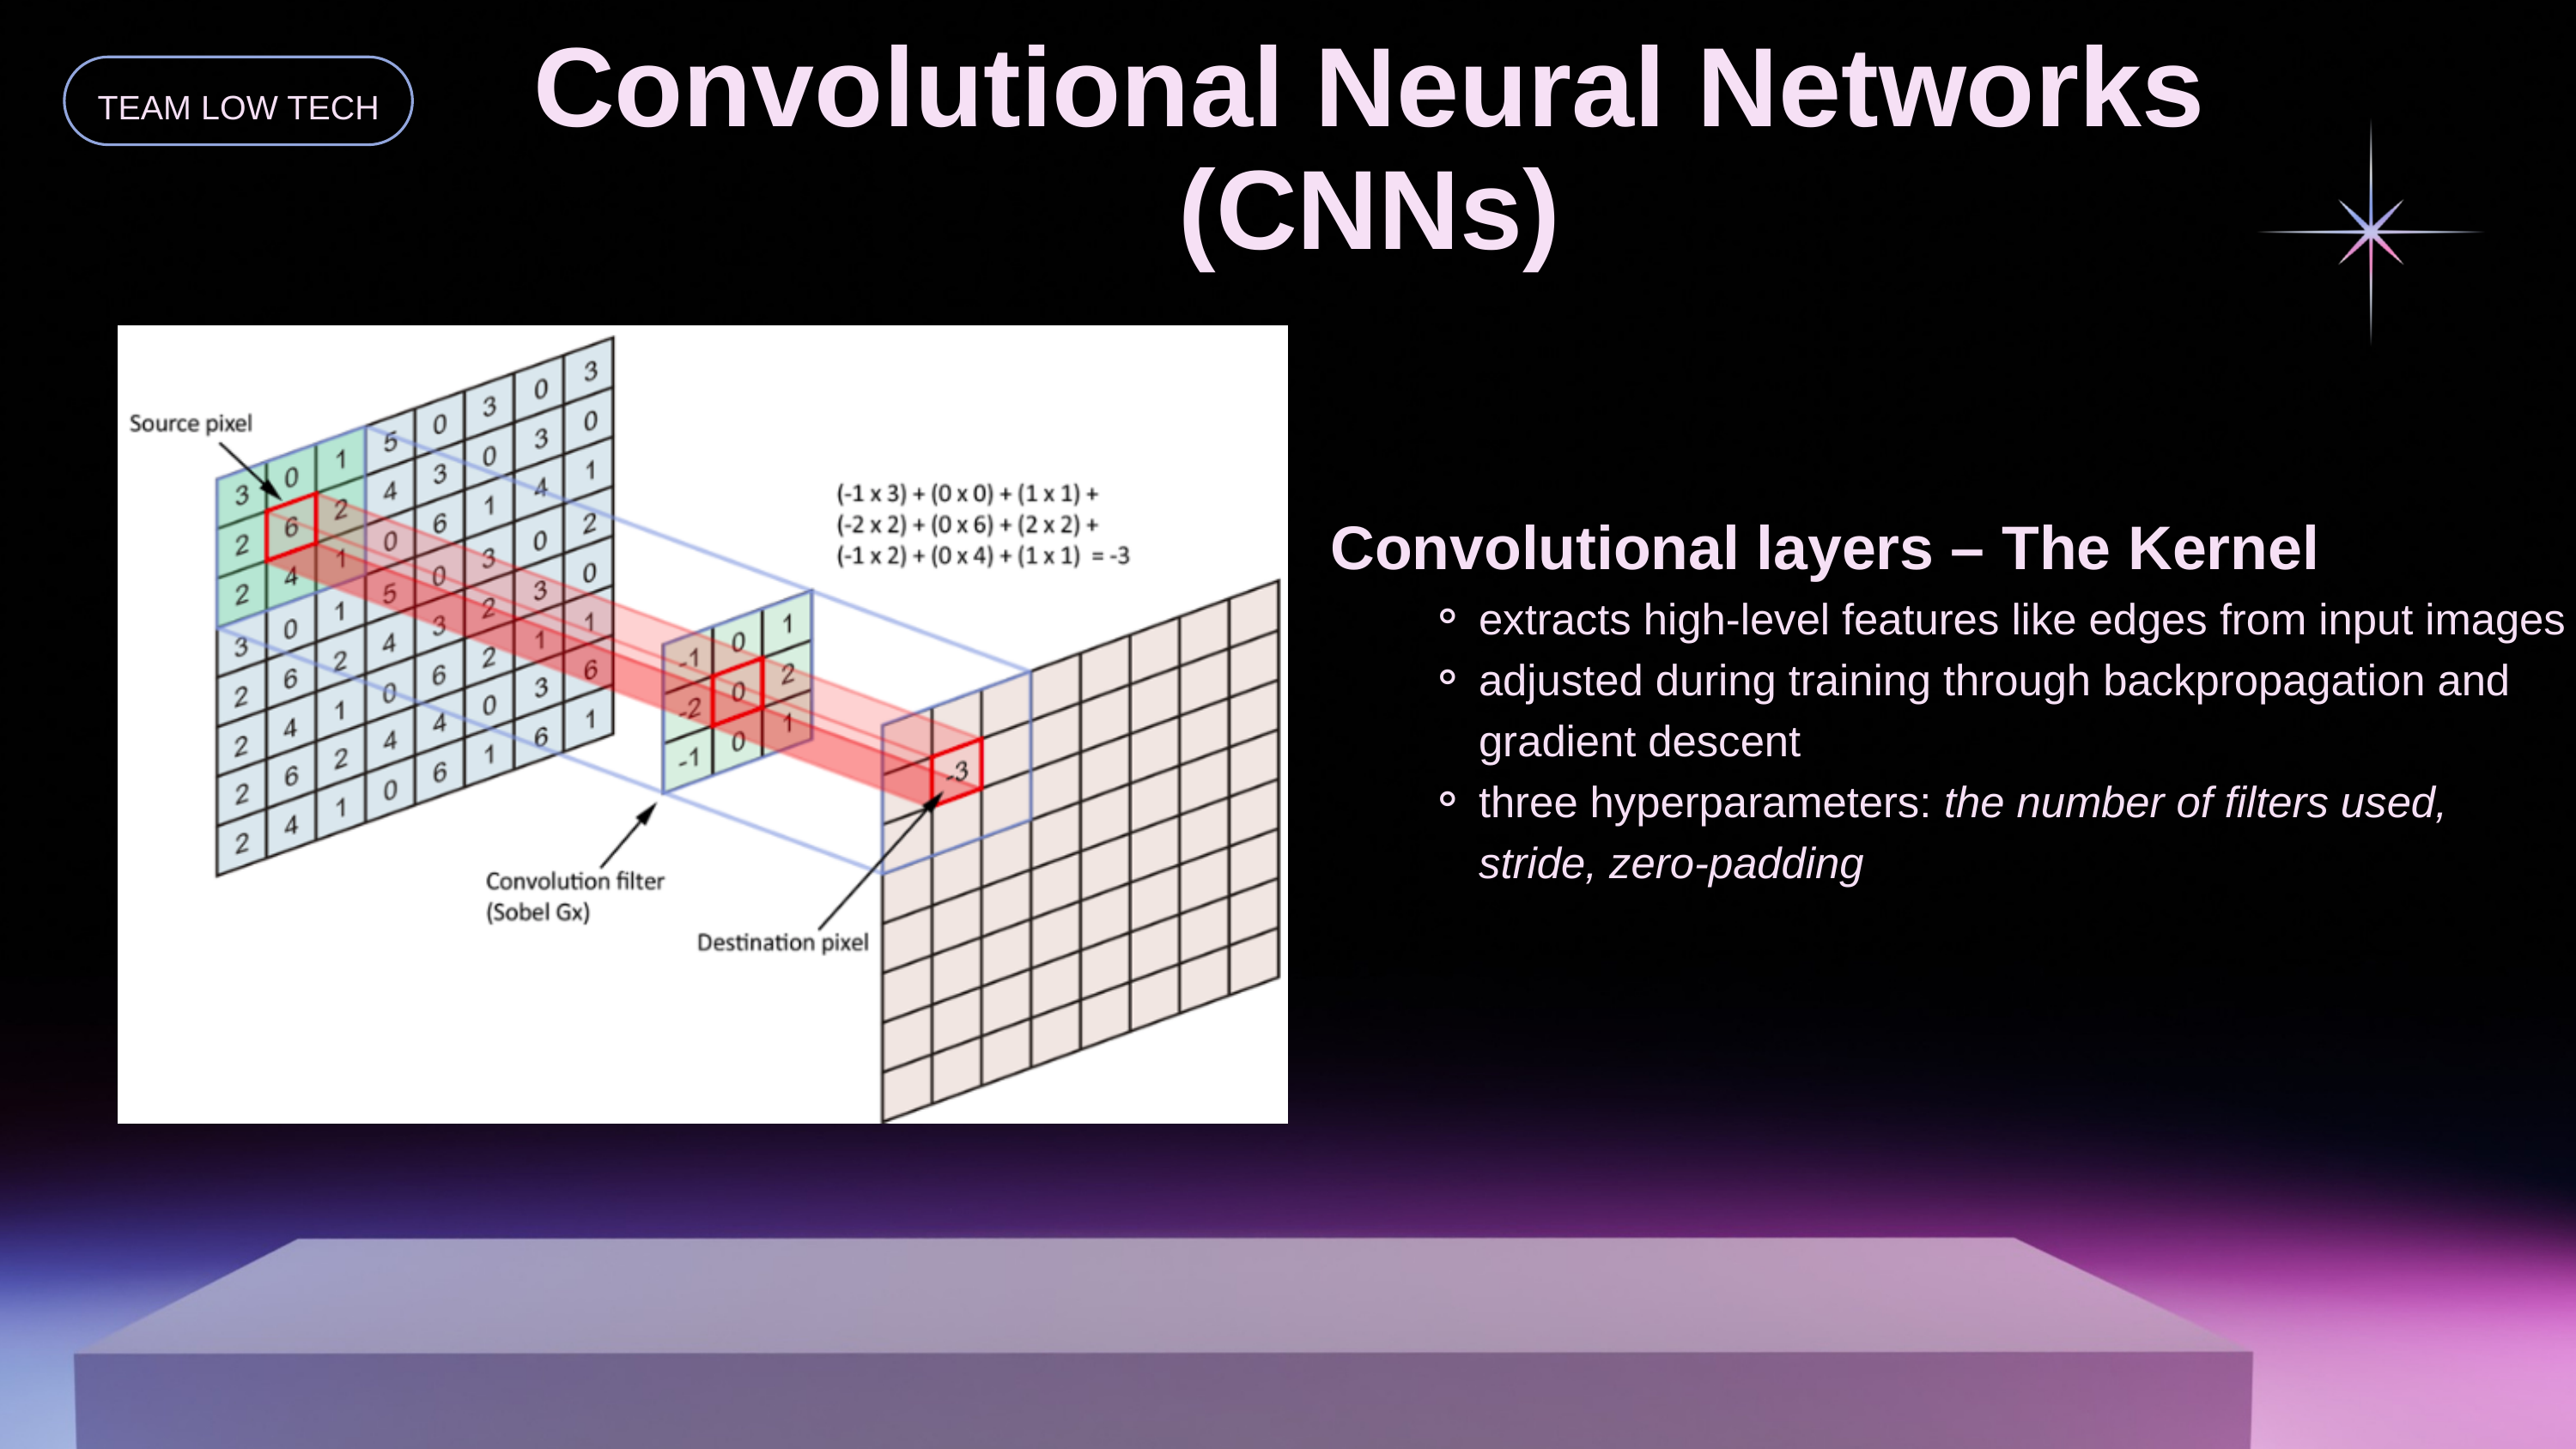

Convolutional Neural Networks (CNNs)

TEAM LOW TECH

Convolutional layers – The Kernel
extracts high-level features like edges from input images
adjusted during training through backpropagation and gradient descent
three hyperparameters: the number of filters used, stride, zero-padding